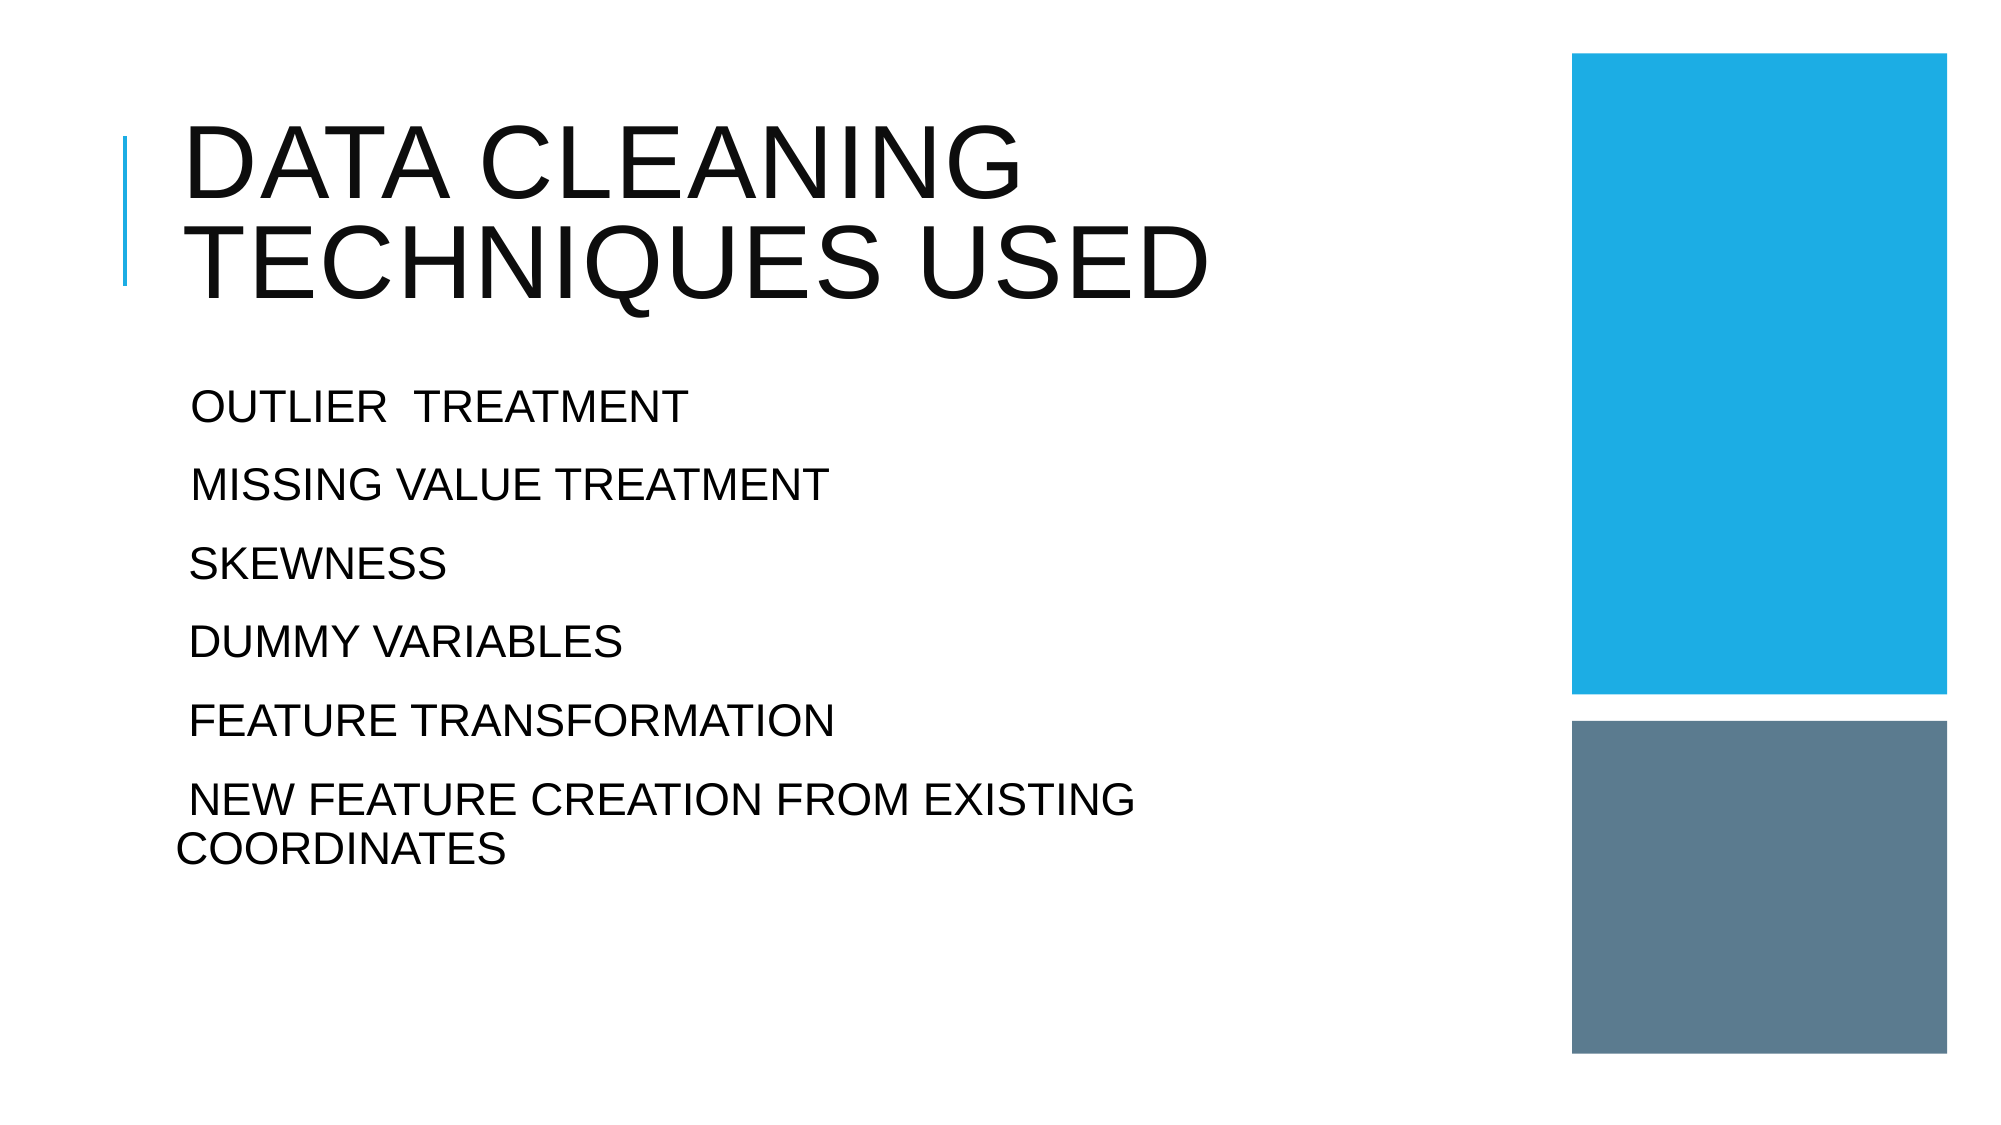

# DATA CLEANING TECHNIQUES USED
OUTLIER  TREATMENT
MISSING VALUE TREATMENT
 SKEWNESS
 DUMMY VARIABLES
 FEATURE TRANSFORMATION
 NEW FEATURE CREATION FROM EXISTING COORDINATES